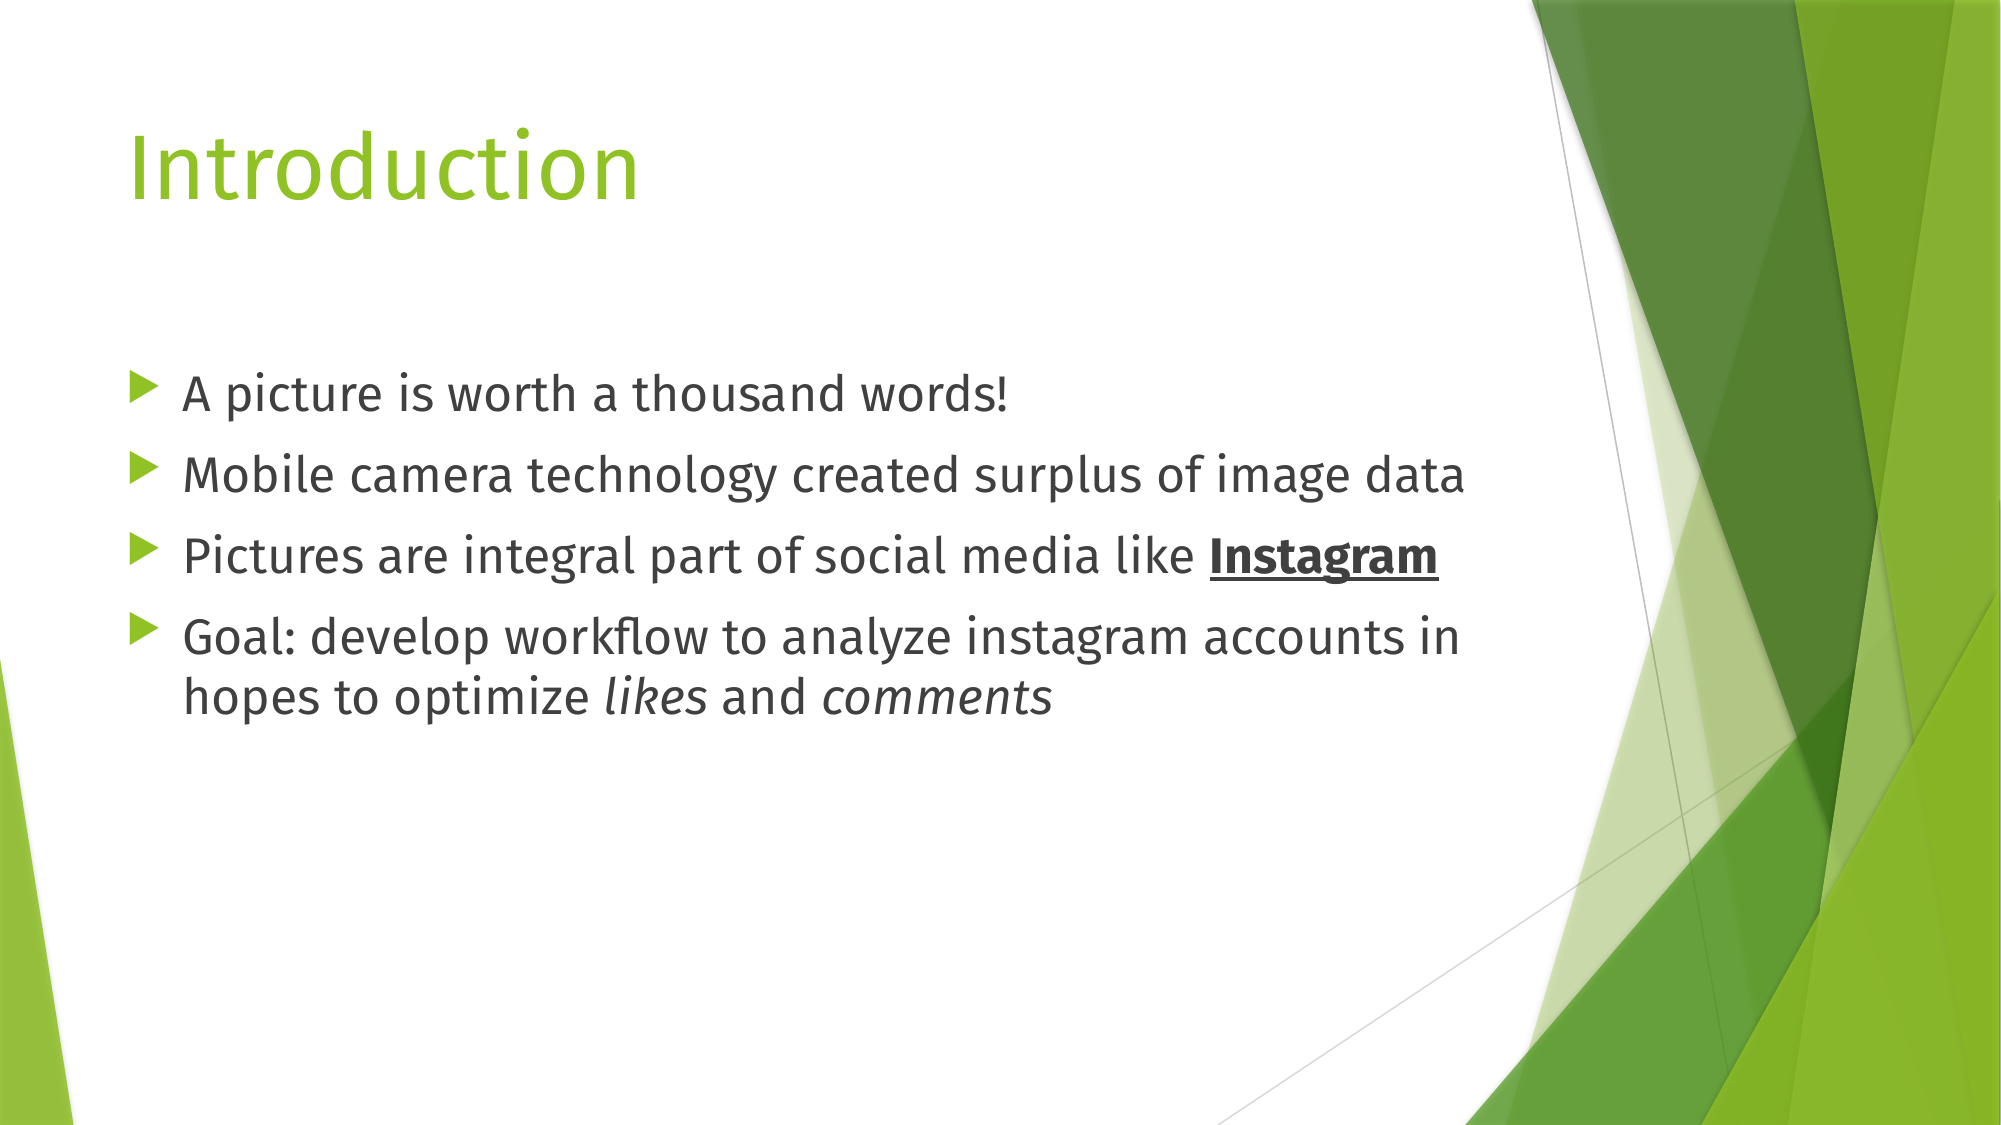

# Introduction
A picture is worth a thousand words!
Mobile camera technology created surplus of image data
Pictures are integral part of social media like Instagram
Goal: develop workflow to analyze instagram accounts in hopes to optimize likes and comments